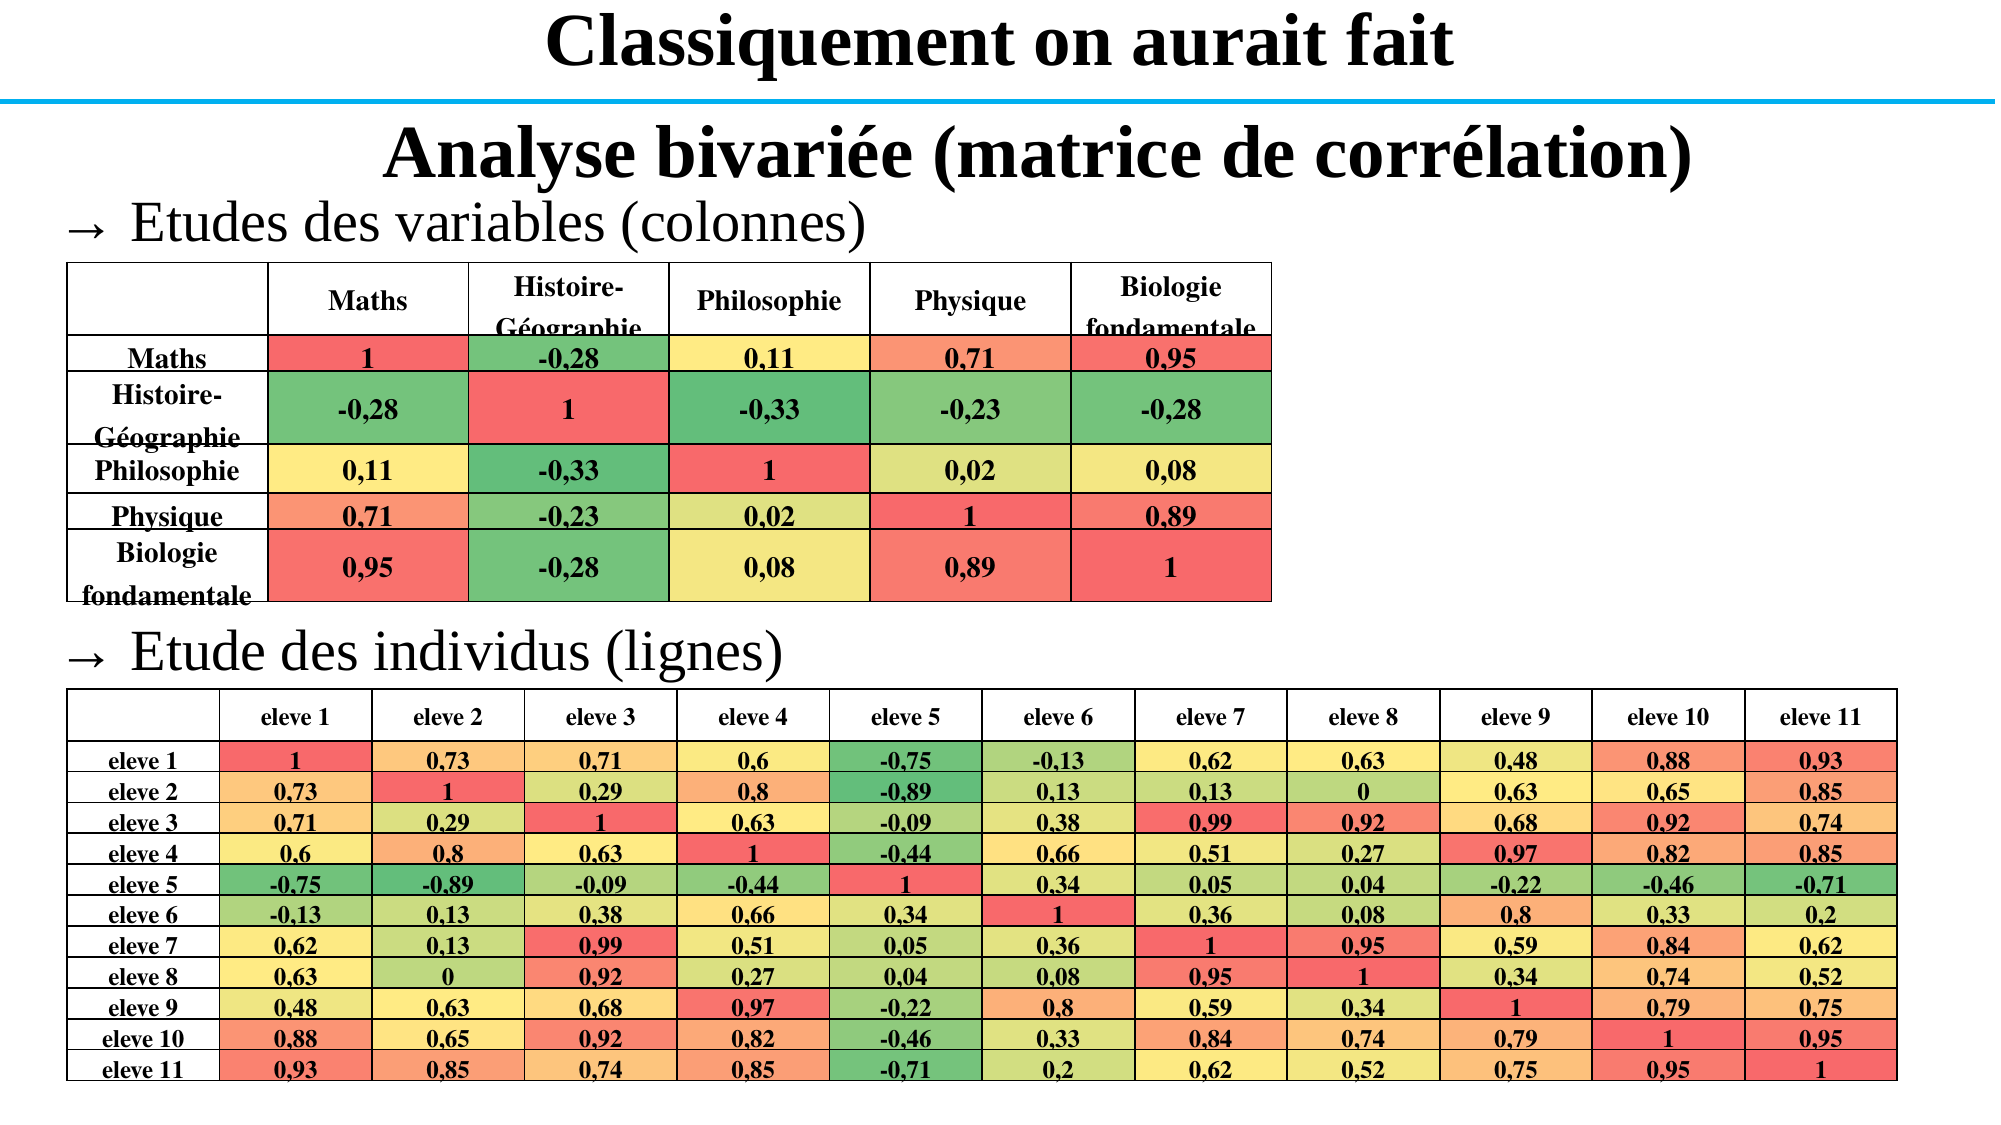

Classiquement on aurait fait
Analyse bivariée (matrice de corrélation)
→ Etudes des variables (colonnes)

|  | Maths | Histoire-Géographie | Philosophie | Physique | Biologie fondamentale |
| --- | --- | --- | --- | --- | --- |
| Maths | 1 | -0,28 | 0,11 | 0,71 | 0,95 |
| Histoire-Géographie | -0,28 | 1 | -0,33 | -0,23 | -0,28 |
| Philosophie | 0,11 | -0,33 | 1 | 0,02 | 0,08 |
| Physique | 0,71 | -0,23 | 0,02 | 1 | 0,89 |
| Biologie fondamentale | 0,95 | -0,28 | 0,08 | 0,89 | 1 |
→ Etude des individus (lignes)
|  | eleve 1 | eleve 2 | eleve 3 | eleve 4 | eleve 5 | eleve 6 | eleve 7 | eleve 8 | eleve 9 | eleve 10 | eleve 11 |
| --- | --- | --- | --- | --- | --- | --- | --- | --- | --- | --- | --- |
| eleve 1 | 1 | 0,73 | 0,71 | 0,6 | -0,75 | -0,13 | 0,62 | 0,63 | 0,48 | 0,88 | 0,93 |
| eleve 2 | 0,73 | 1 | 0,29 | 0,8 | -0,89 | 0,13 | 0,13 | 0 | 0,63 | 0,65 | 0,85 |
| eleve 3 | 0,71 | 0,29 | 1 | 0,63 | -0,09 | 0,38 | 0,99 | 0,92 | 0,68 | 0,92 | 0,74 |
| eleve 4 | 0,6 | 0,8 | 0,63 | 1 | -0,44 | 0,66 | 0,51 | 0,27 | 0,97 | 0,82 | 0,85 |
| eleve 5 | -0,75 | -0,89 | -0,09 | -0,44 | 1 | 0,34 | 0,05 | 0,04 | -0,22 | -0,46 | -0,71 |
| eleve 6 | -0,13 | 0,13 | 0,38 | 0,66 | 0,34 | 1 | 0,36 | 0,08 | 0,8 | 0,33 | 0,2 |
| eleve 7 | 0,62 | 0,13 | 0,99 | 0,51 | 0,05 | 0,36 | 1 | 0,95 | 0,59 | 0,84 | 0,62 |
| eleve 8 | 0,63 | 0 | 0,92 | 0,27 | 0,04 | 0,08 | 0,95 | 1 | 0,34 | 0,74 | 0,52 |
| eleve 9 | 0,48 | 0,63 | 0,68 | 0,97 | -0,22 | 0,8 | 0,59 | 0,34 | 1 | 0,79 | 0,75 |
| eleve 10 | 0,88 | 0,65 | 0,92 | 0,82 | -0,46 | 0,33 | 0,84 | 0,74 | 0,79 | 1 | 0,95 |
| eleve 11 | 0,93 | 0,85 | 0,74 | 0,85 | -0,71 | 0,2 | 0,62 | 0,52 | 0,75 | 0,95 | 1 |